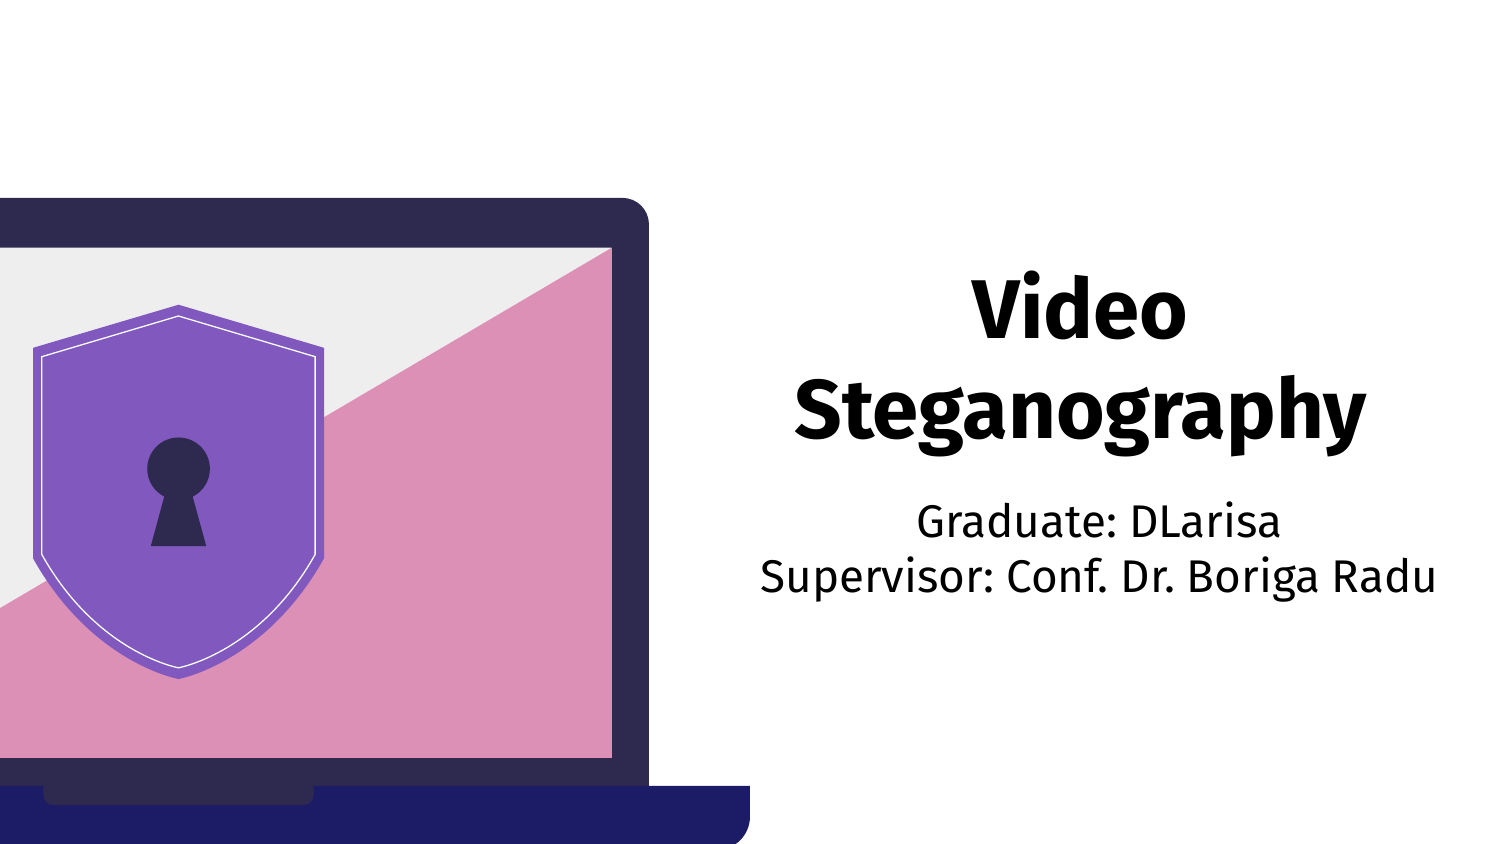

# Video Steganography
Graduate: DLarisa
Supervisor: Conf. Dr. Boriga Radu